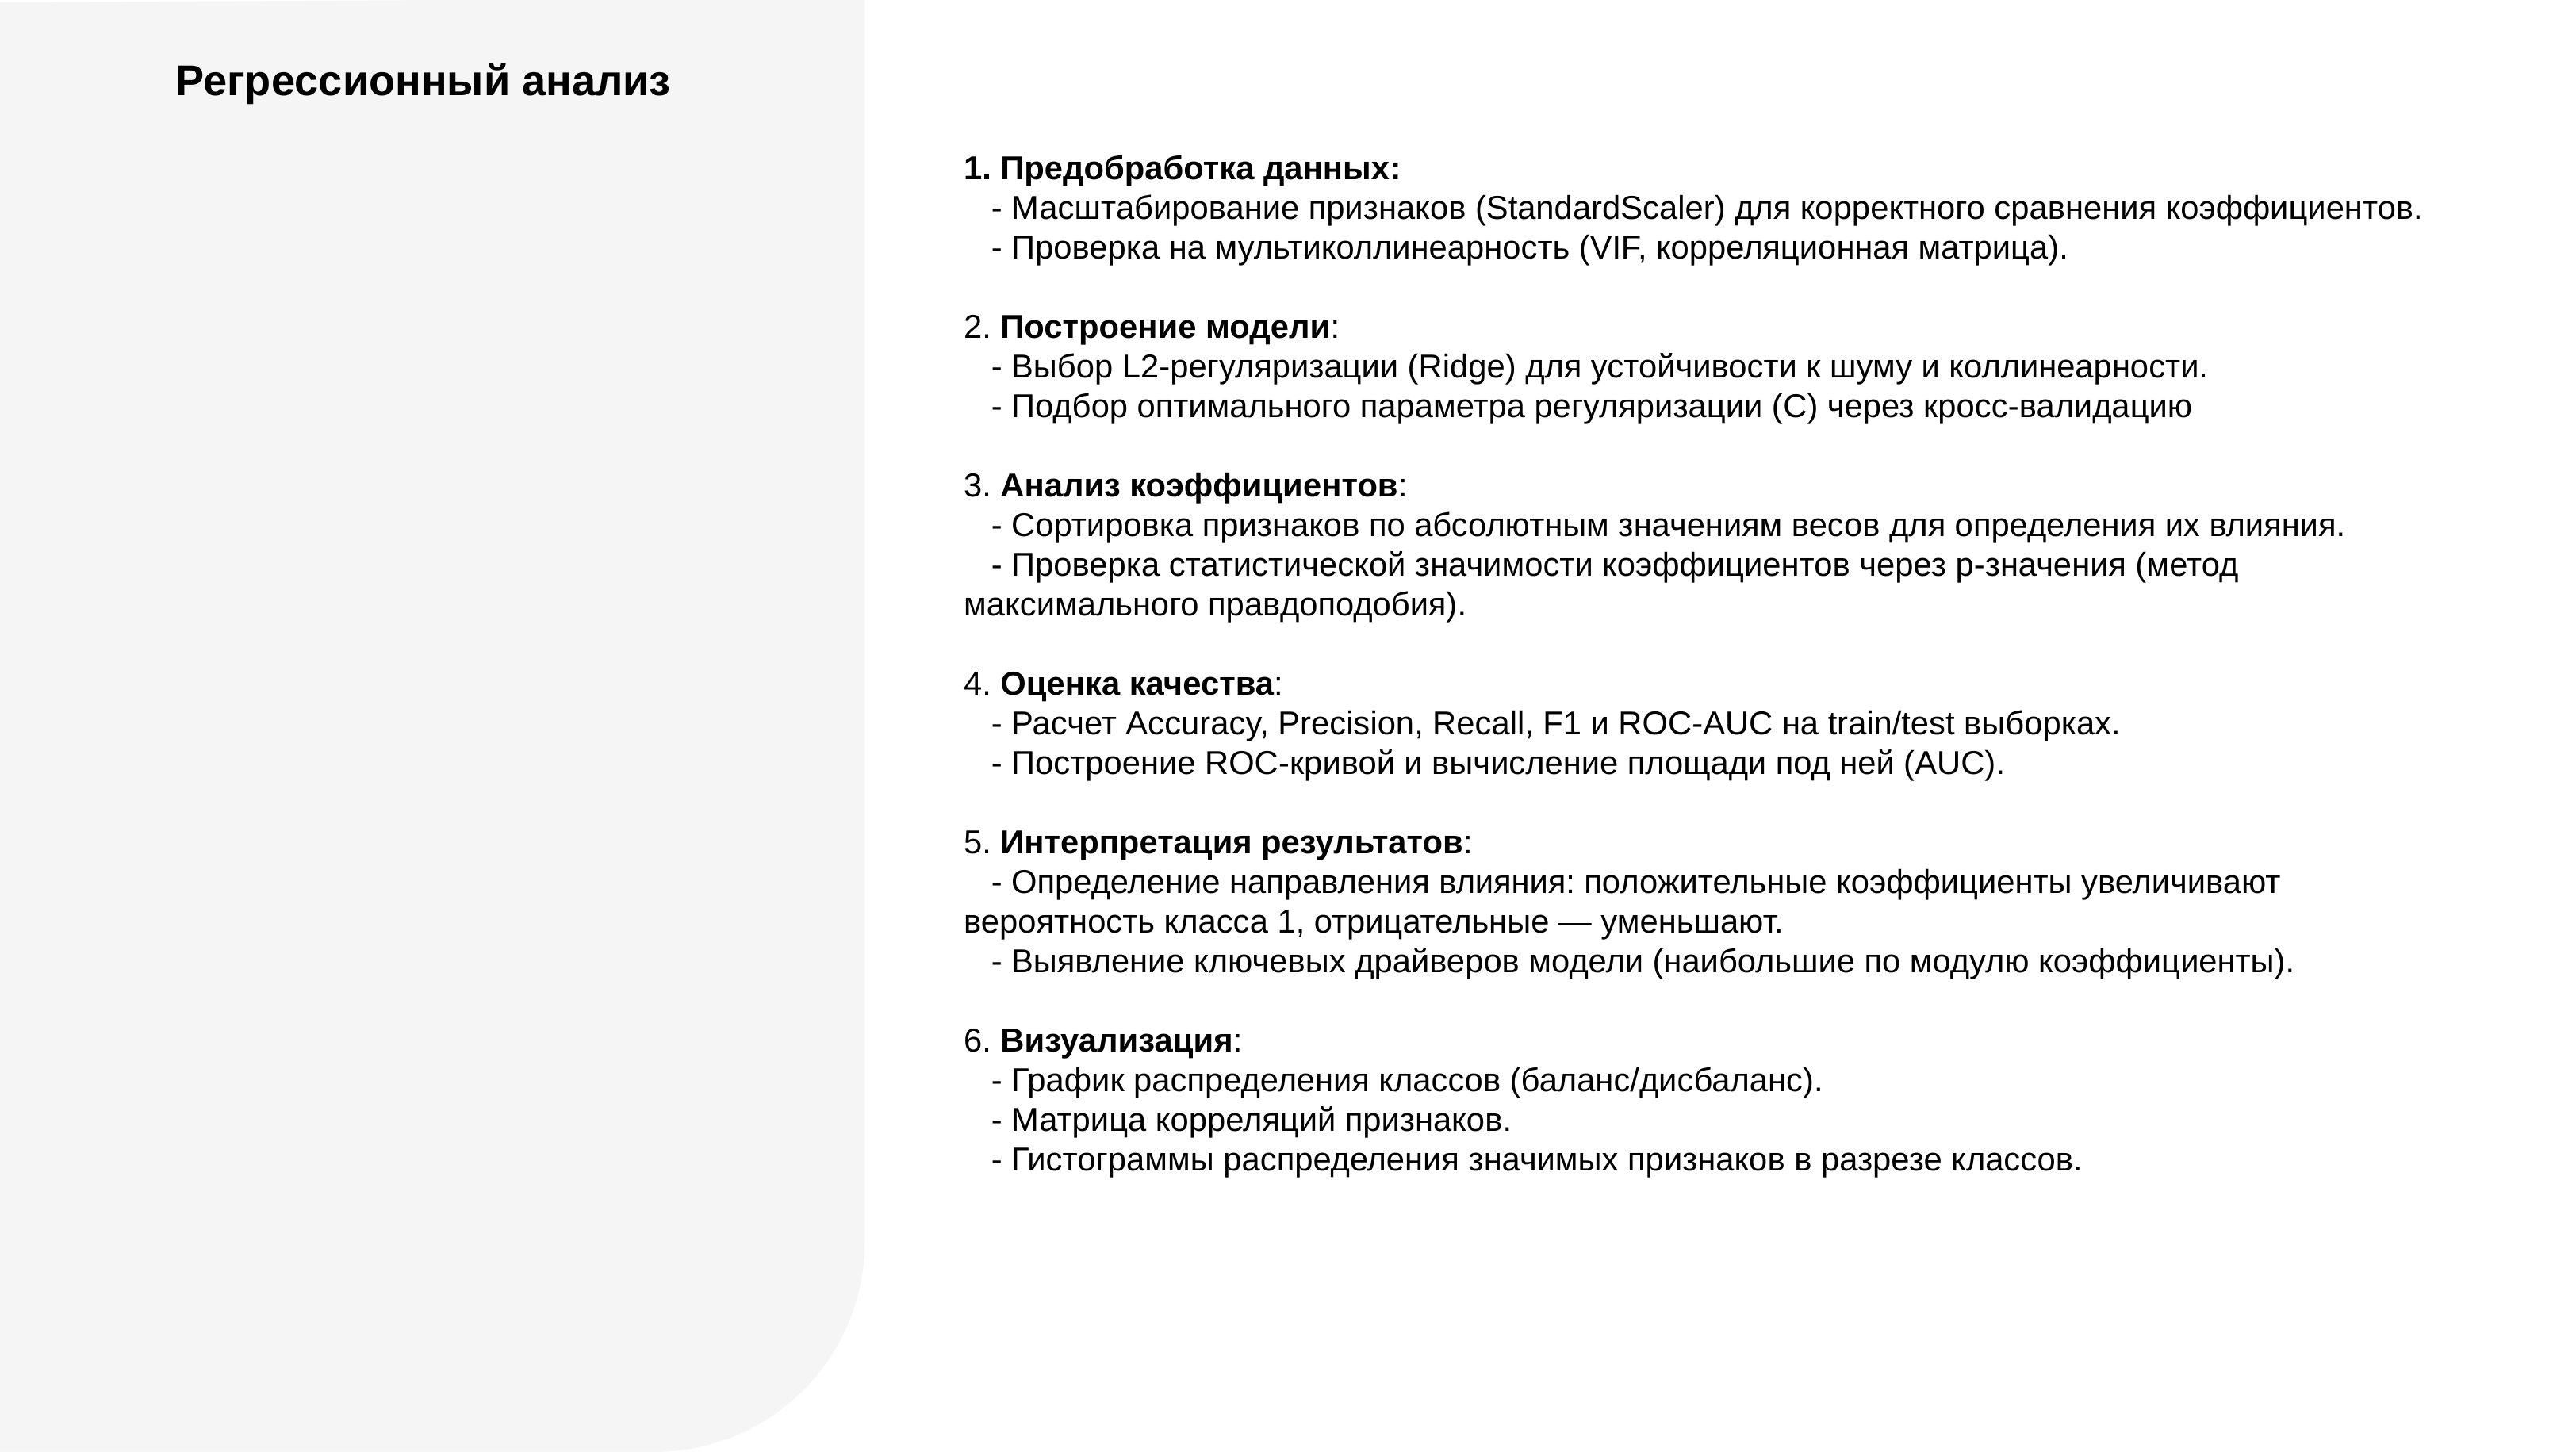

Регрессионный анализ
1. Предобработка данных:
   - Масштабирование признаков (StandardScaler) для корректного сравнения коэффициентов.
   - Проверка на мультиколлинеарность (VIF, корреляционная матрица).

2. Построение модели:
   - Выбор L2-регуляризации (Ridge) для устойчивости к шуму и коллинеарности.
   - Подбор оптимального параметра регуляризации (C) через кросс-валидацию

3. Анализ коэффициентов:
   - Сортировка признаков по абсолютным значениям весов для определения их влияния.
   - Проверка статистической значимости коэффициентов через p-значения (метод максимального правдоподобия).

4. Оценка качества:
   - Расчет Accuracy, Precision, Recall, F1 и ROC-AUC на train/test выборках.
   - Построение ROC-кривой и вычисление площади под ней (AUC).

5. Интерпретация результатов:
   - Определение направления влияния: положительные коэффициенты увеличивают вероятность класса 1, отрицательные — уменьшают.
   - Выявление ключевых драйверов модели (наибольшие по модулю коэффициенты).

6. Визуализация:
   - График распределения классов (баланс/дисбаланс).
   - Матрица корреляций признаков.
   - Гистограммы распределения значимых признаков в разрезе классов.